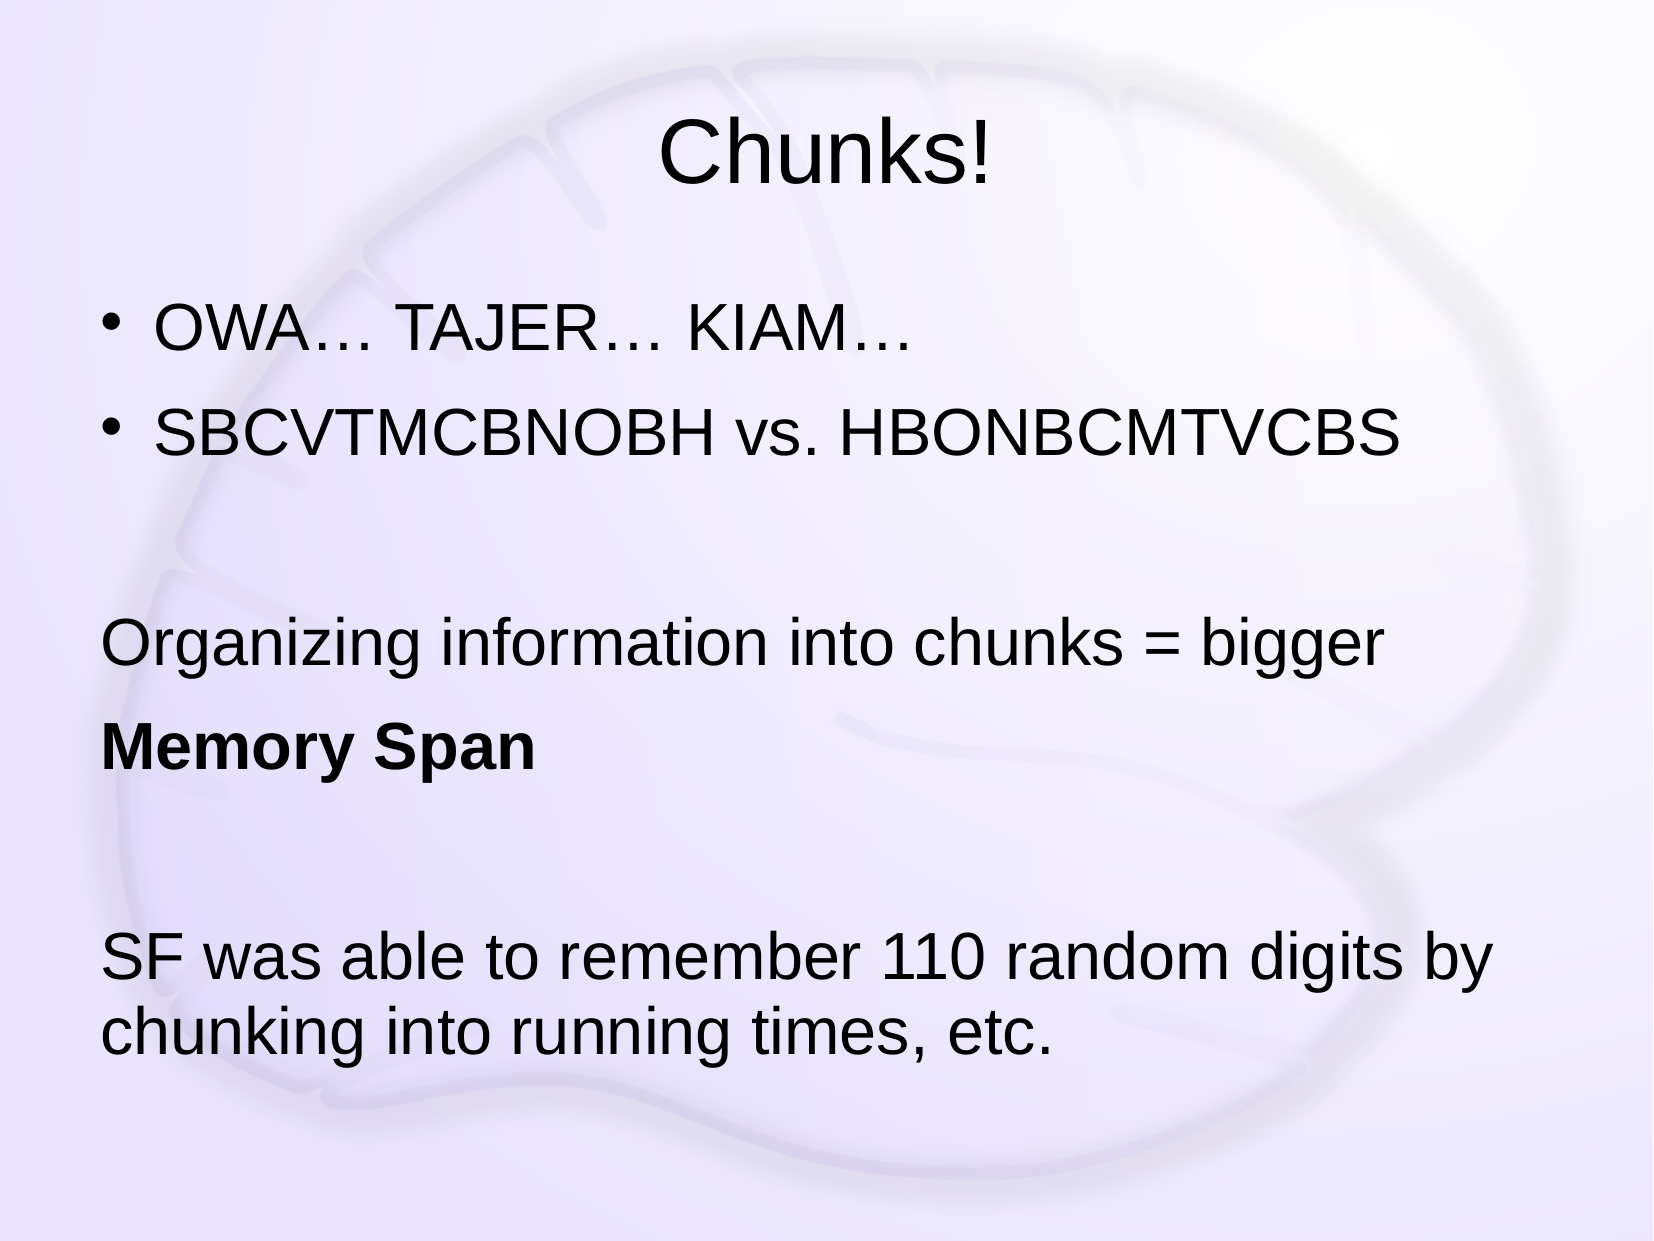

# Chunks!
OWA… TAJER… KIAM…
SBCVTMCBNOBH vs. HBONBCMTVCBS

Organizing information into chunks = bigger
Memory Span

SF was able to remember 110 random digits by chunking into running times, etc.